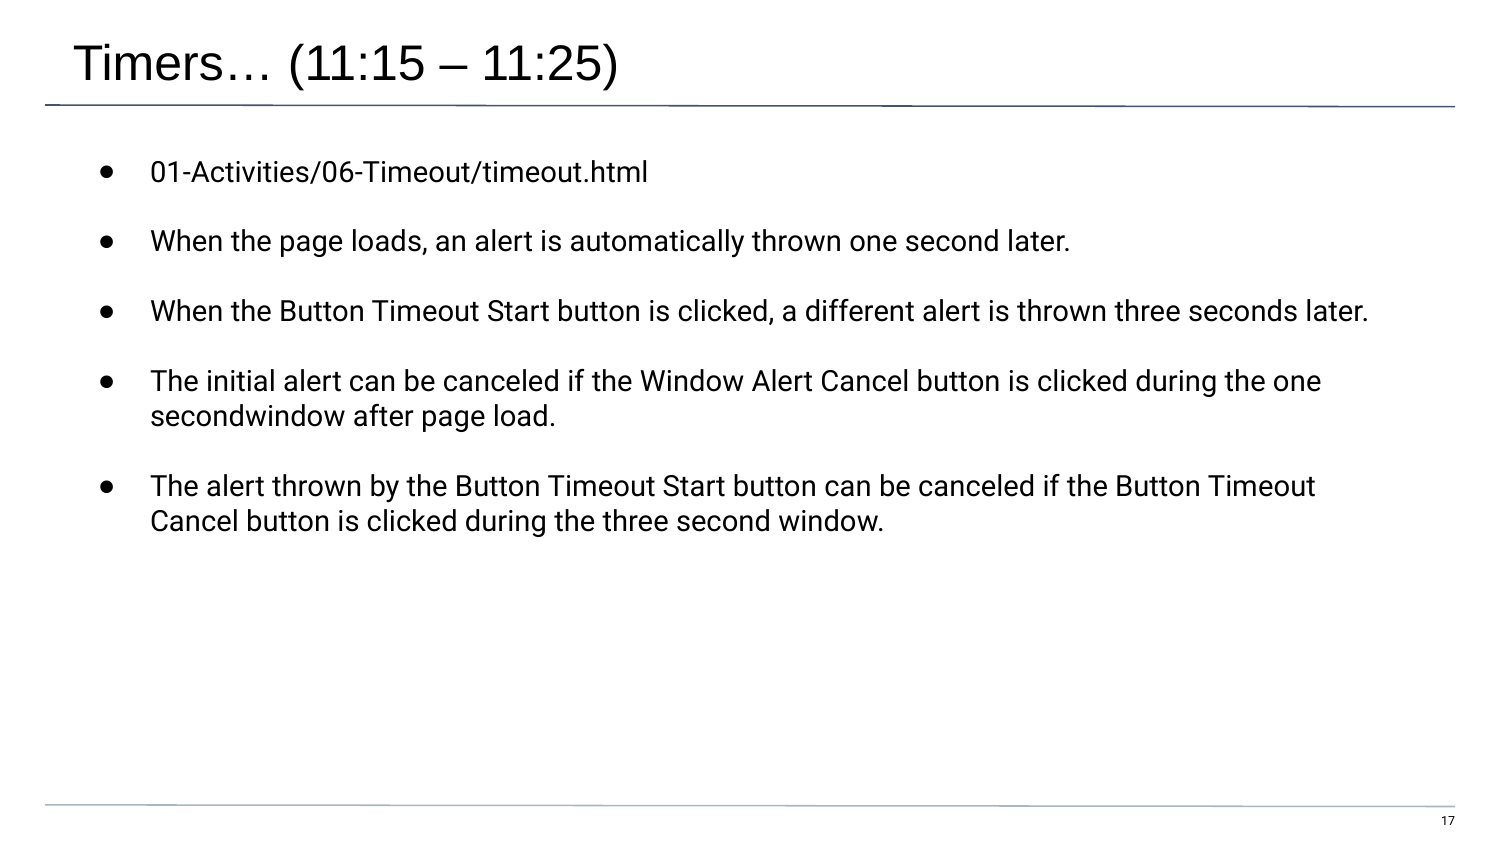

# Timers… (11:15 – 11:25)

01-Activities/06-Timeout/timeout.html

When the page loads, an alert is automatically thrown one second later.

When the Button Timeout Start button is clicked, a different alert is thrown three seconds later.

The initial alert can be canceled if the Window Alert Cancel button is clicked during the one secondwindow after page load.

The alert thrown by the Button Timeout Start button can be canceled if the Button Timeout Cancel button is clicked during the three second window.